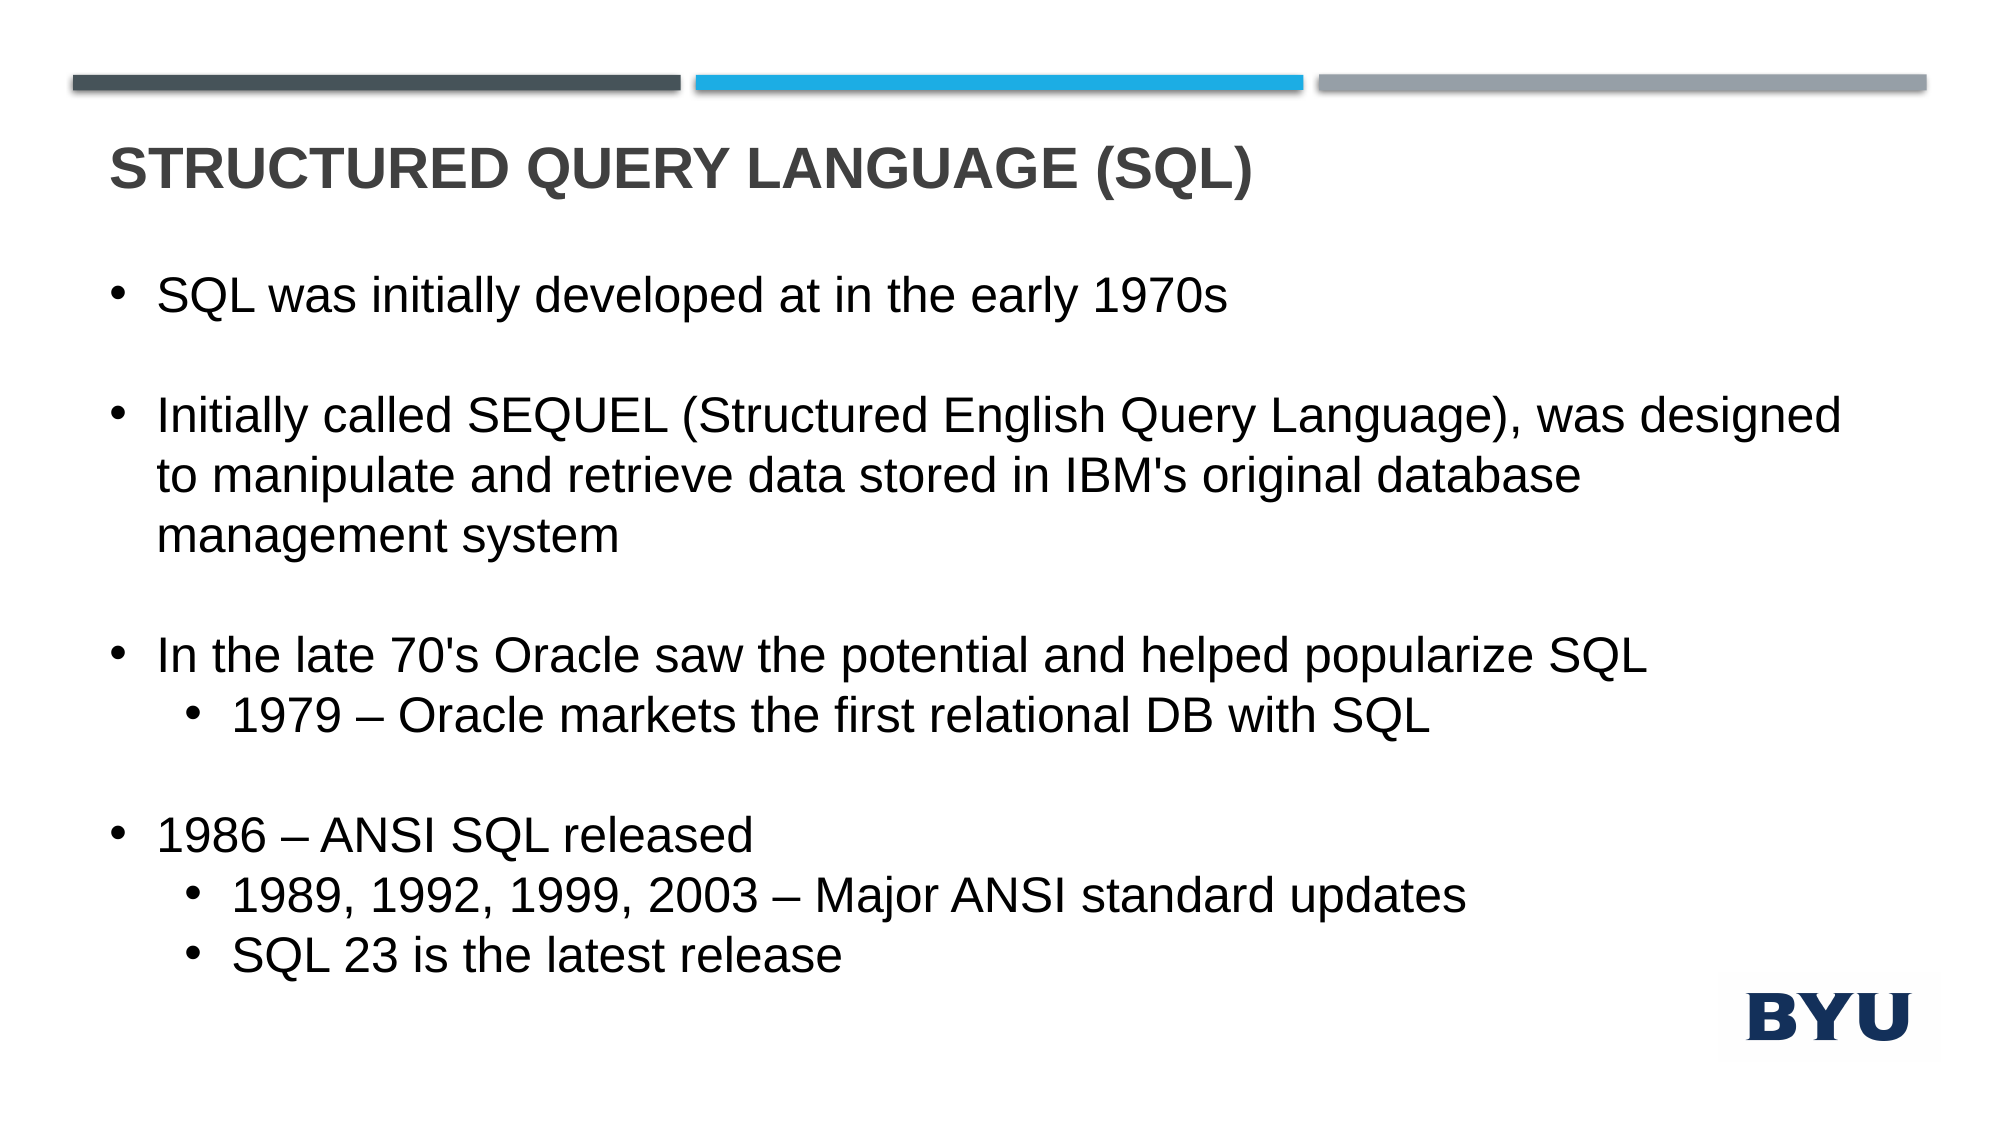

# Structured Query Language (SQL)
SQL was initially developed at in the early 1970s

Initially called SEQUEL (Structured English Query Language), was designed to manipulate and retrieve data stored in IBM's original database management system

In the late 70's Oracle saw the potential and helped popularize SQL
1979 – Oracle markets the first relational DB with SQL

1986 – ANSI SQL released
1989, 1992, 1999, 2003 – Major ANSI standard updates
SQL 23 is the latest release